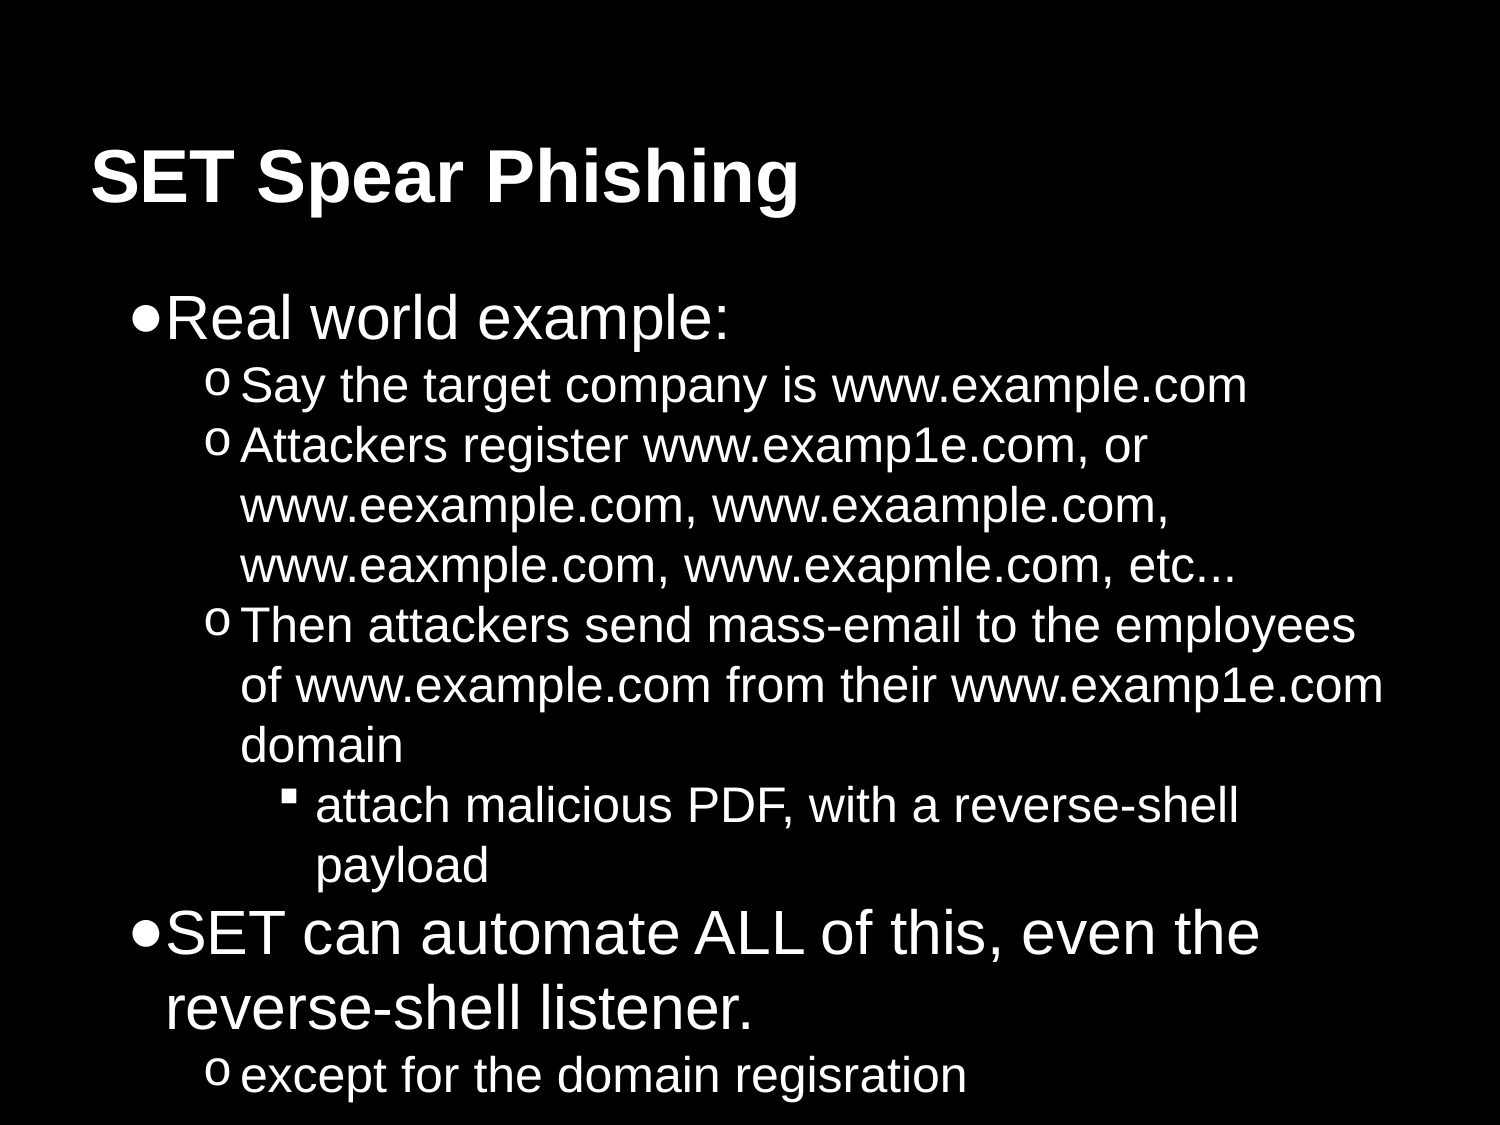

# SET Spear Phishing
Real world example:
Say the target company is www.example.com
Attackers register www.examp1e.com, or www.eexample.com, www.exaample.com, www.eaxmple.com, www.exapmle.com, etc...
Then attackers send mass-email to the employees of www.example.com from their www.examp1e.com domain
attach malicious PDF, with a reverse-shell payload
SET can automate ALL of this, even the reverse-shell listener.
except for the domain regisration